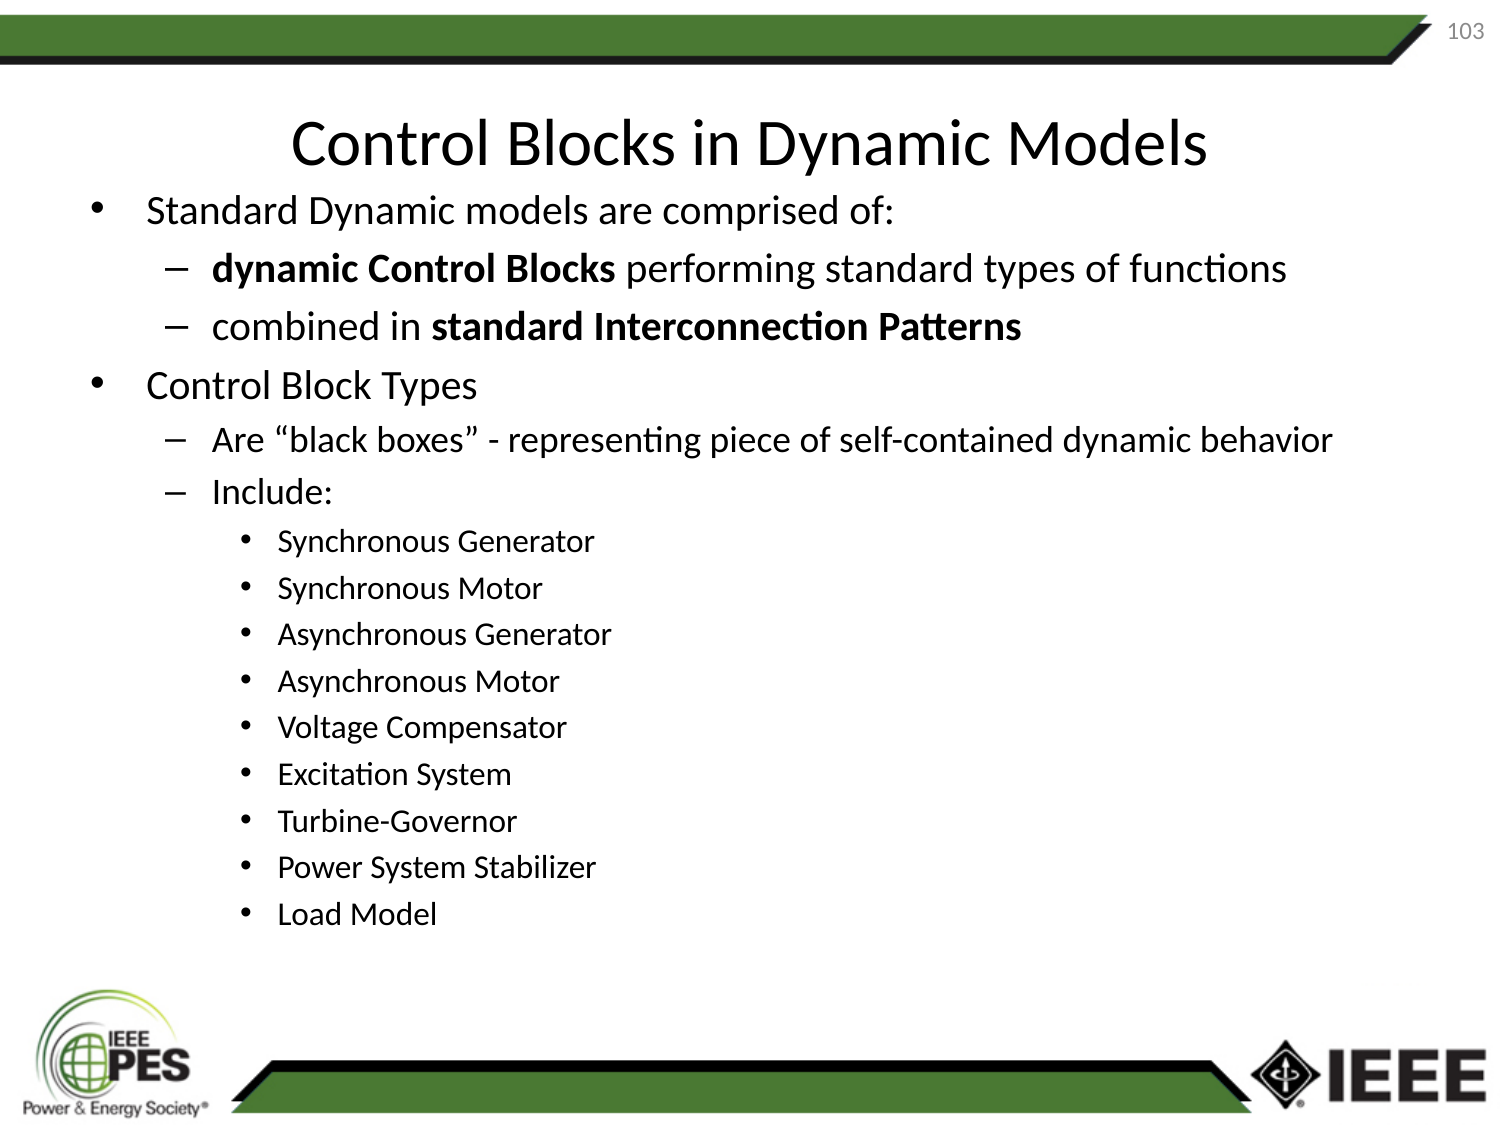

103
# Control Blocks in Dynamic Models
Standard Dynamic models are comprised of:
dynamic Control Blocks performing standard types of functions
combined in standard Interconnection Patterns
Control Block Types
Are “black boxes” - representing piece of self-contained dynamic behavior
Include:
Synchronous Generator
Synchronous Motor
Asynchronous Generator
Asynchronous Motor
Voltage Compensator
Excitation System
Turbine-Governor
Power System Stabilizer
Load Model